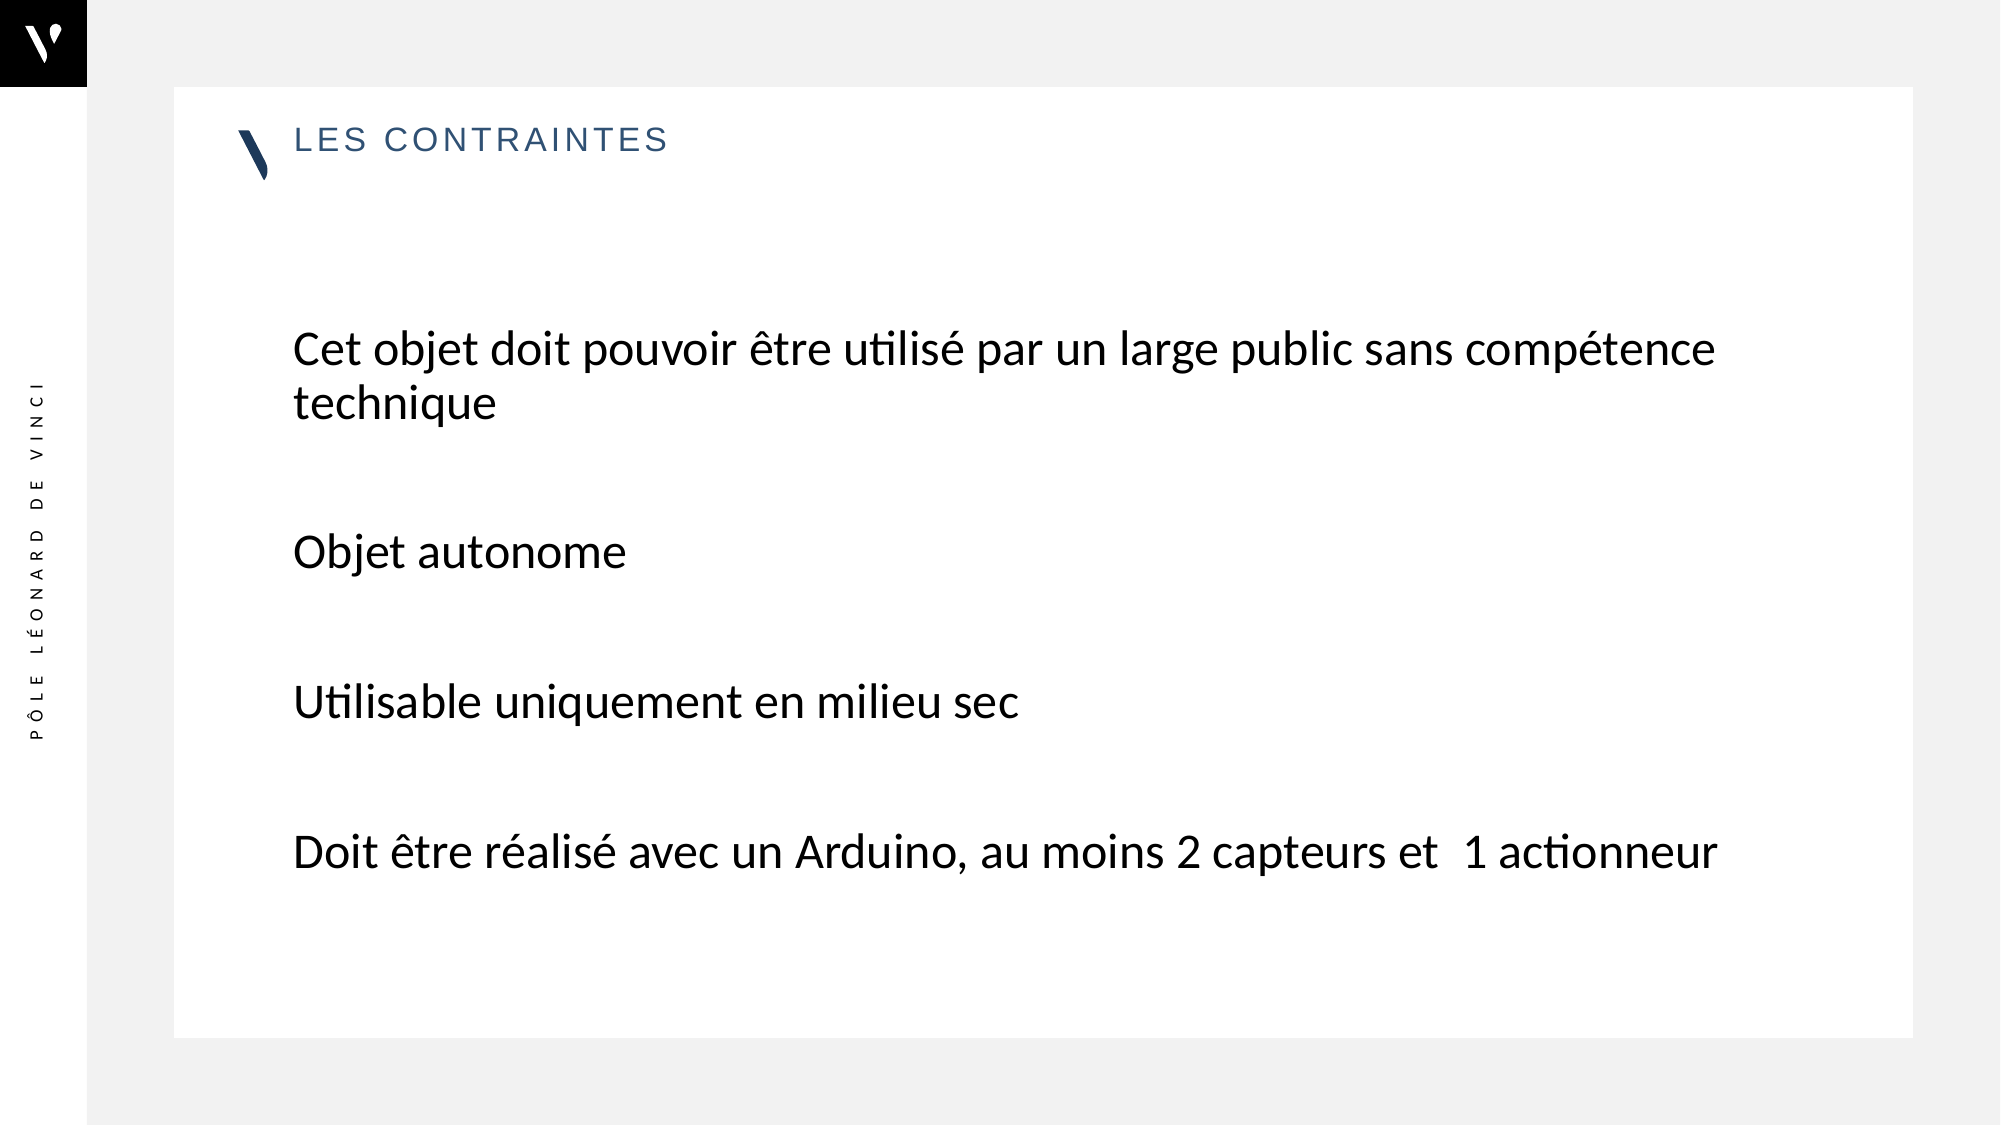

# Les contraintes
Cet objet doit pouvoir être utilisé par un large public sans compétence technique

Objet autonome

Utilisable uniquement en milieu sec

Doit être réalisé avec un Arduino, au moins 2 capteurs et  1 actionneur